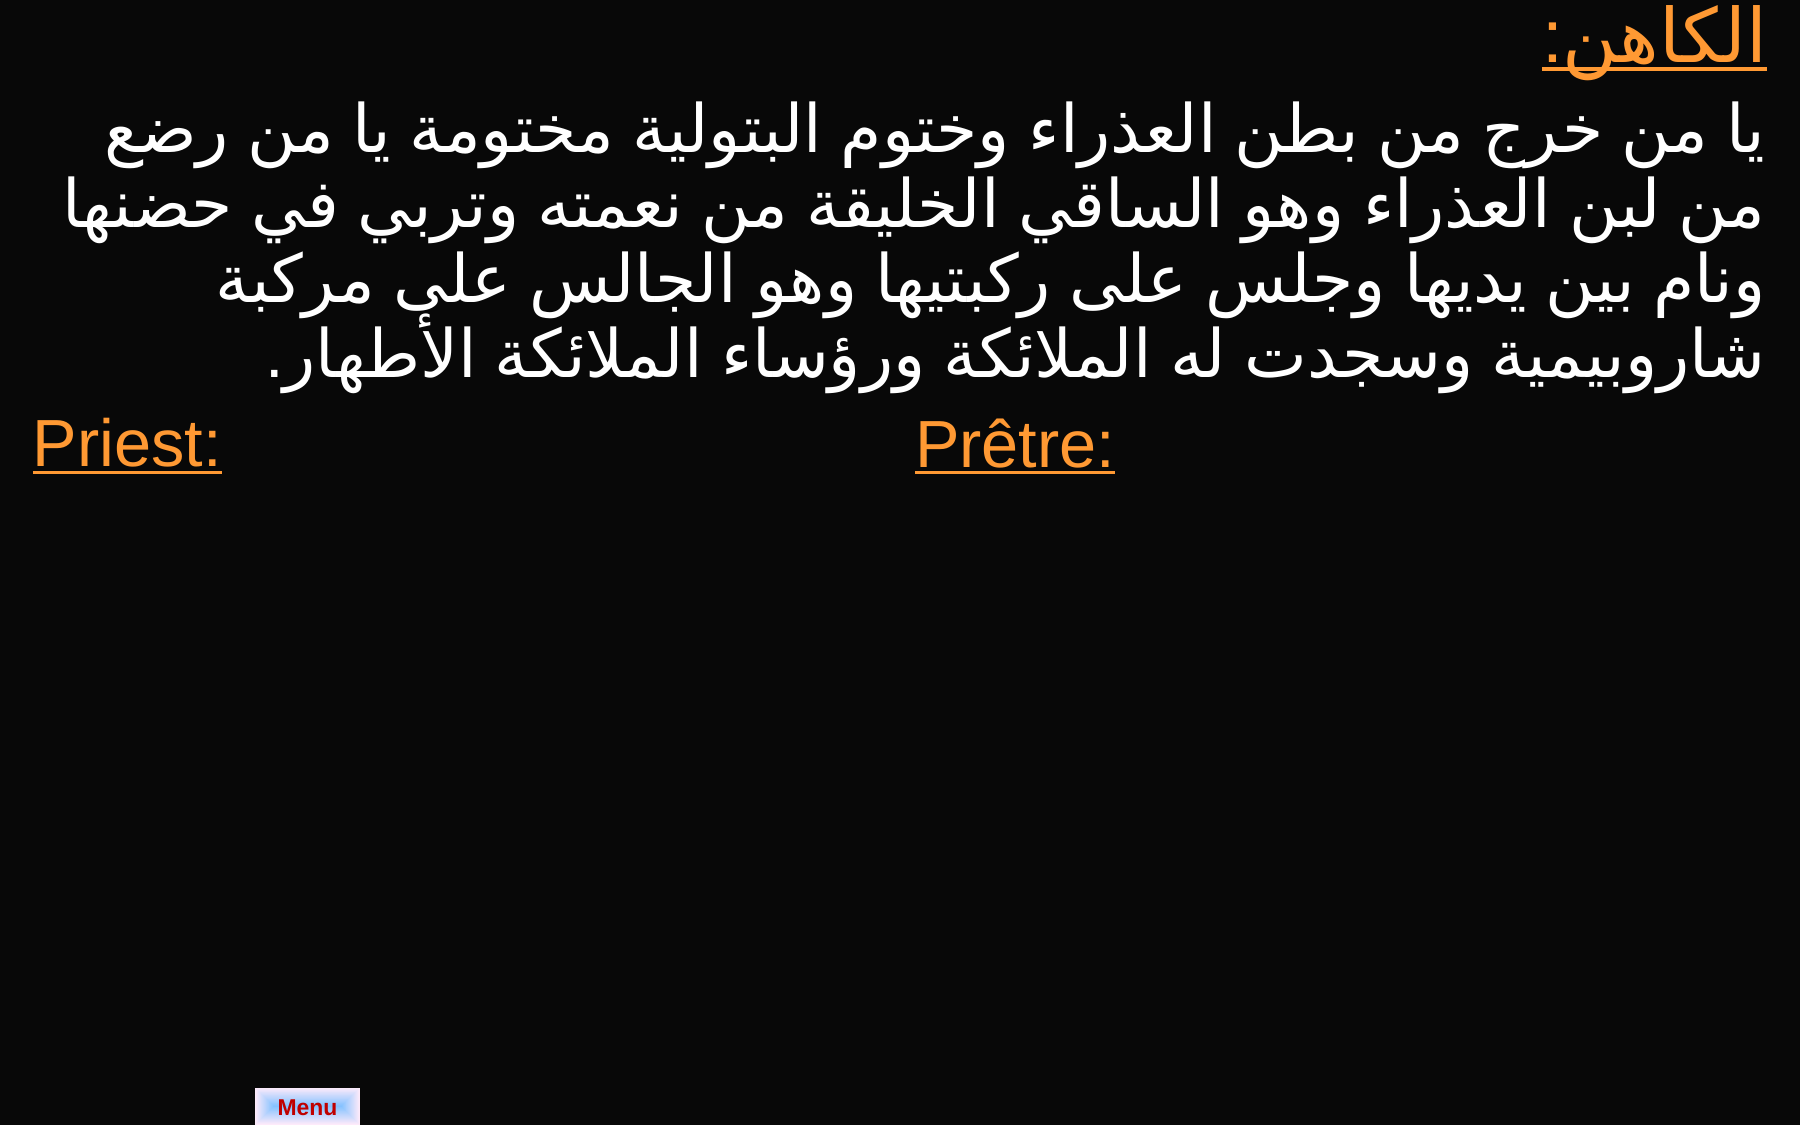

| الكاهن: يا من خرج من بطن العذراء وختوم البتولية مختومة يا من رضع من لبن العذراء وهو الساقي الخليقة من نعمته وتربي في حضنها ونام بين يديها وجلس على ركبتيها وهو الجالس على مركبة شاروبيمية وسجدت له الملائكة ورؤساء الملائكة الأطهار. |  |
| --- | --- |
| Priest: | Prêtre: |

Menu